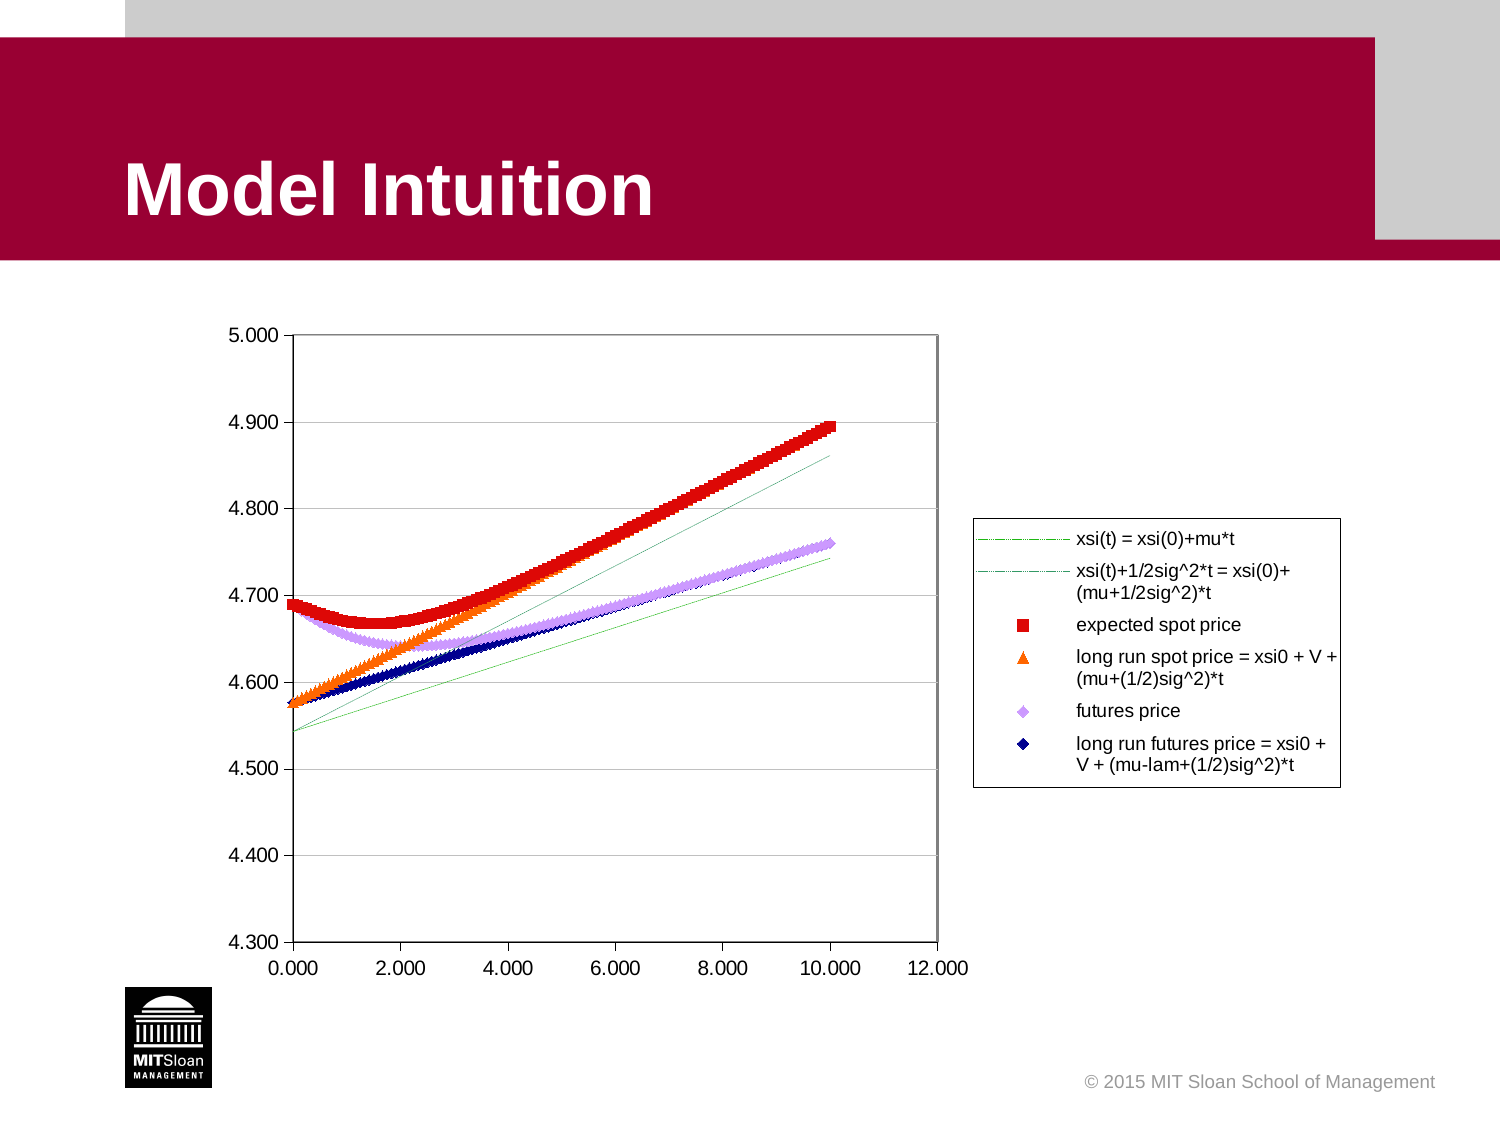

# Model Intuition

### Chart

| Category |  |  |  |  |  |  |
|---|---|---|---|---|---|---|
© 2015 MIT Sloan School of Management